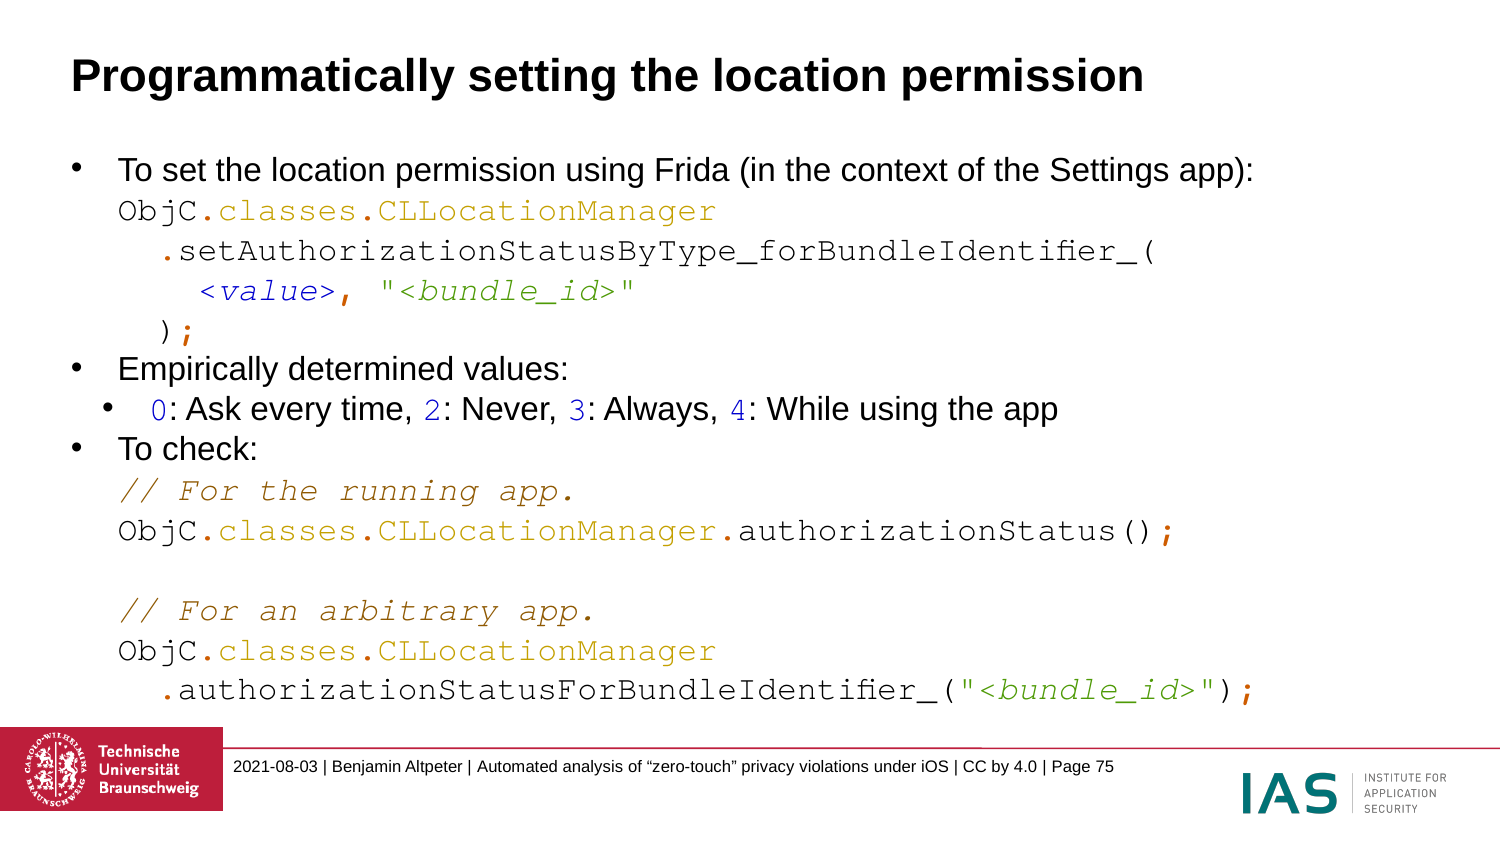

# Programmatically setting the location permission
To set the location permission using Frida (in the context of the Settings app):
ObjC.classes.CLLocationManager
  .setAuthorizationStatusByType_forBundleIdentifier_(
    <value>, "<bundle_id>"
  );
Empirically determined values:
0: Ask every time, 2: Never, 3: Always, 4: While using the app
To check:
​// For the running app.
ObjC.classes.CLLocationManager.authorizationStatus();
// For an arbitrary app.
ObjC.classes.CLLocationManager
  .authorizationStatusForBundleIdentifier_("<bundle_id>");